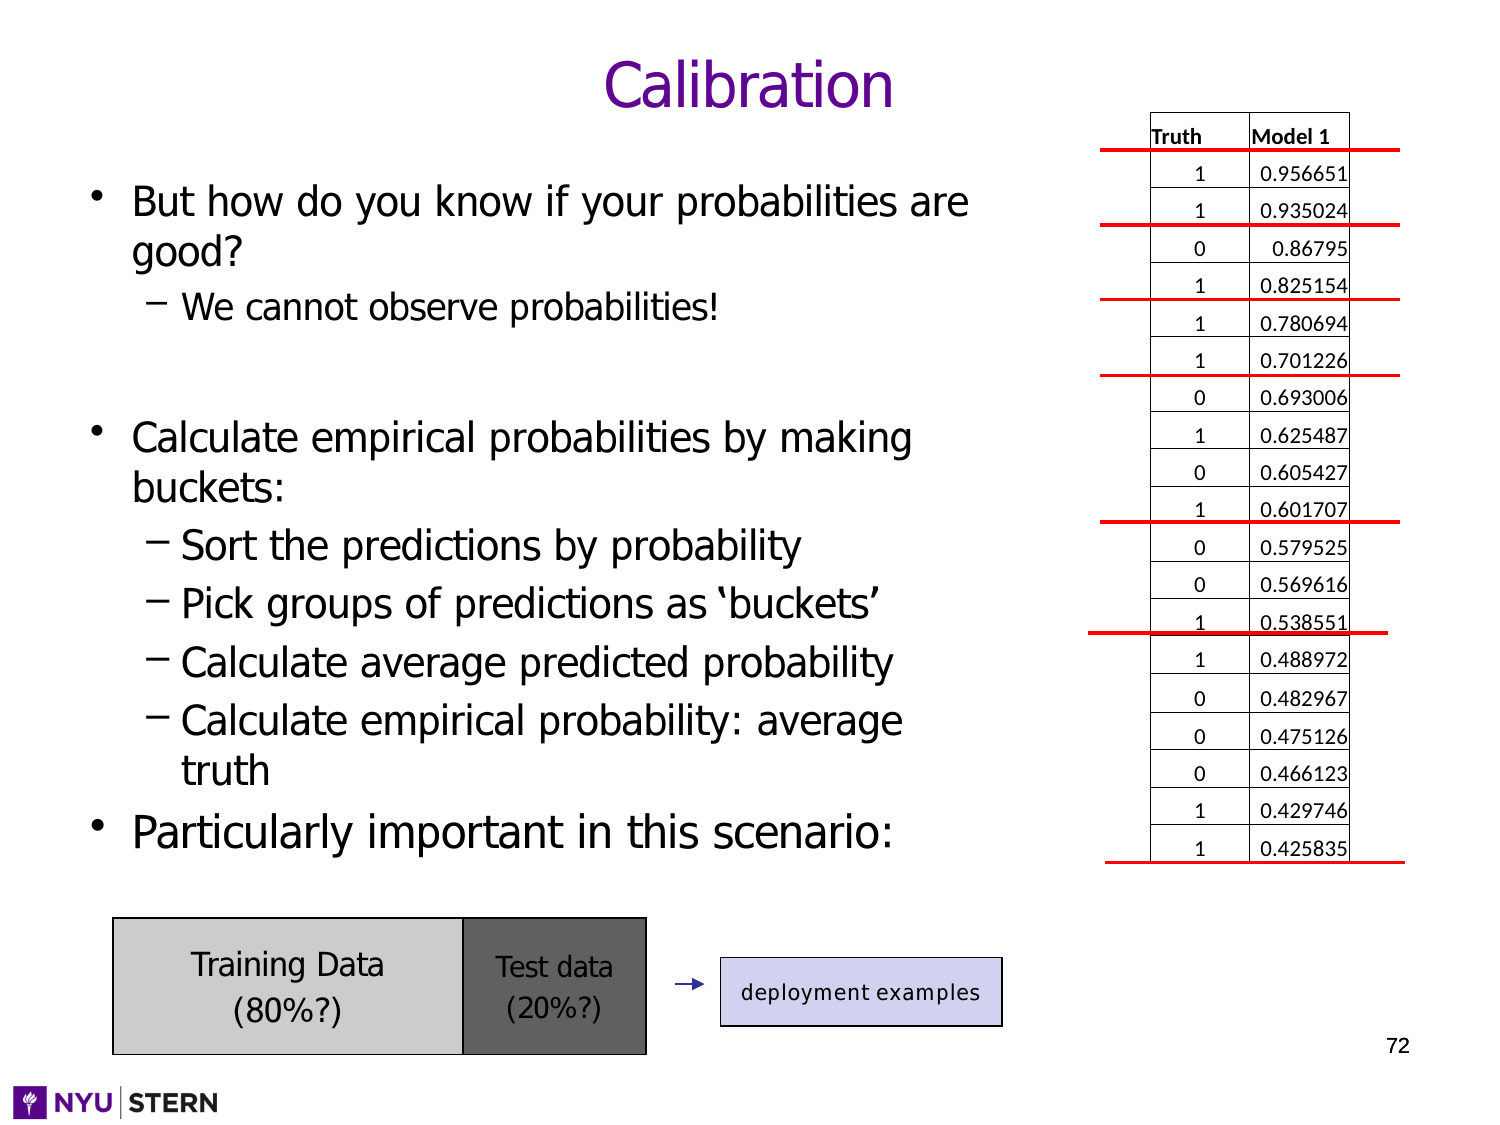

# Calibration
| Truth | Model 1 |
| --- | --- |
| 1 | 0.956651 |
| 1 | 0.935024 |
| 0 | 0.86795 |
| 1 | 0.825154 |
| 1 | 0.780694 |
| 1 | 0.701226 |
| 0 | 0.693006 |
| 1 | 0.625487 |
| 0 | 0.605427 |
| 1 | 0.601707 |
| 0 | 0.579525 |
| 0 | 0.569616 |
| 1 | 0.538551 |
| 1 | 0.488972 |
| 0 | 0.482967 |
| 0 | 0.475126 |
| 0 | 0.466123 |
| 1 | 0.429746 |
| 1 | 0.425835 |
But how do you know if your probabilities are good?
We cannot observe probabilities!

Calculate empirical probabilities by making buckets:
Sort the predictions by probability
Pick groups of predictions as ‘buckets’
Calculate average predicted probability
Calculate empirical probability: average truth
Particularly important in this scenario:

Training Data
(80%?)
Test data
(20%?)
deployment examples
72
72